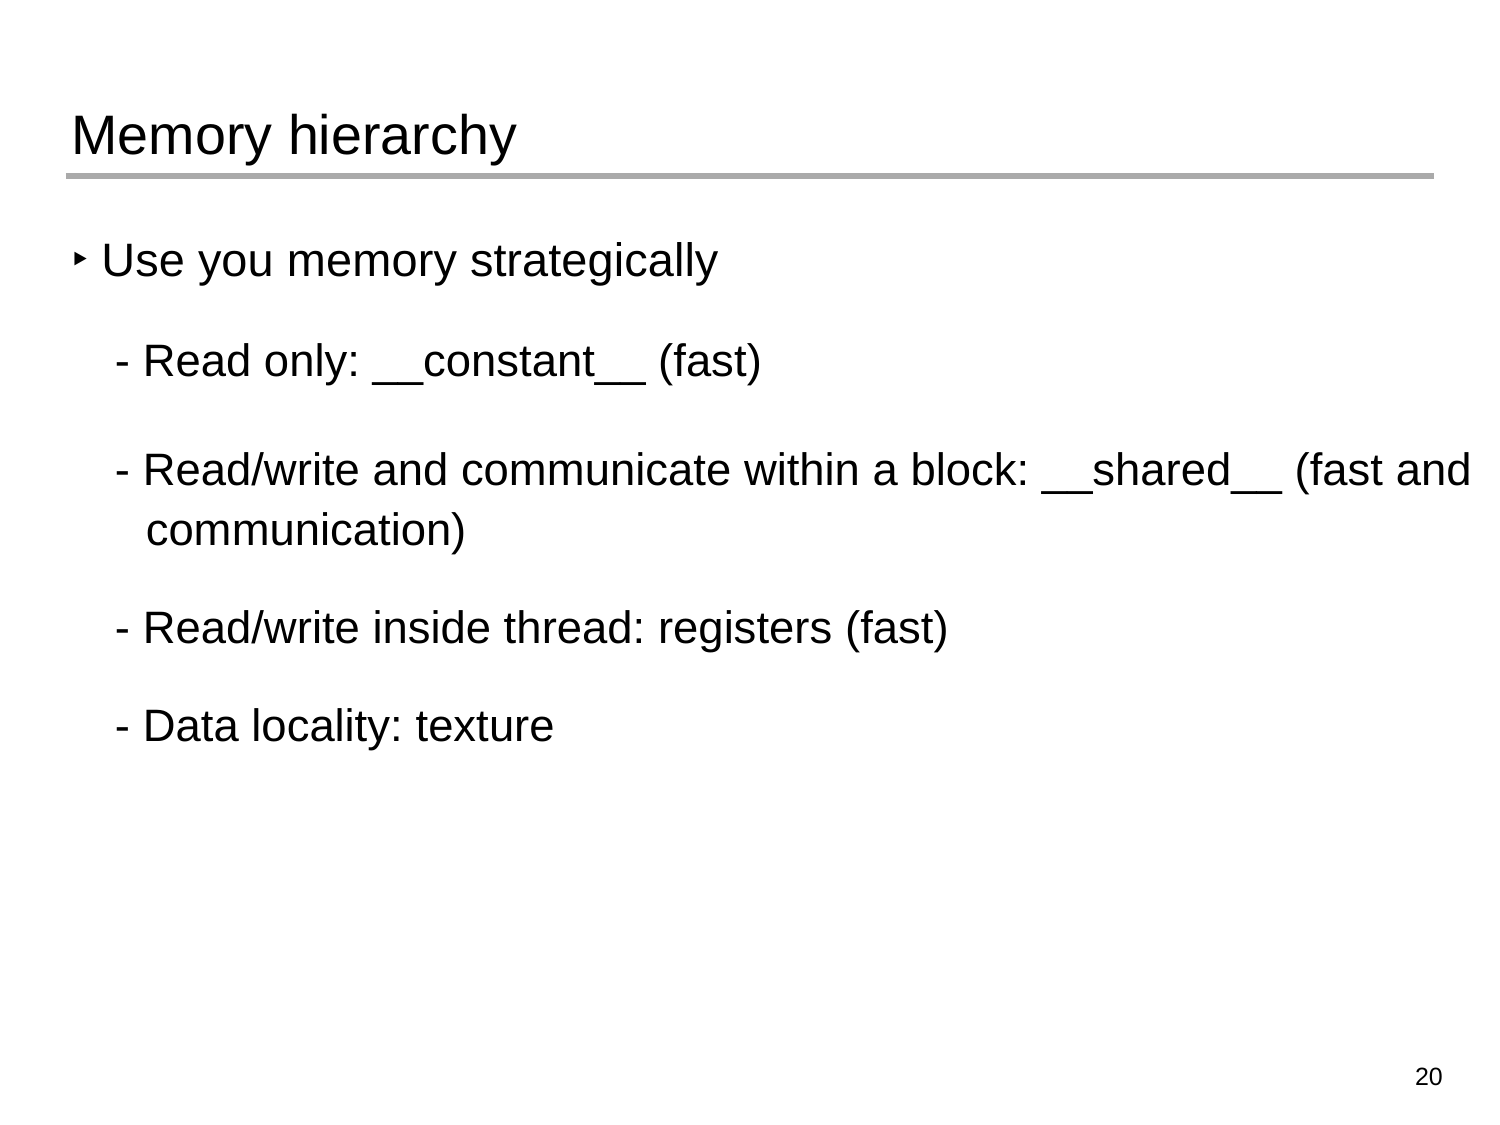

Memory hierarchy

‣ Use you memory strategically

	- Read only: __constant__ (fast)

	- Read/write and communicate within a block: __shared__ (fast and

		communication)

	- Read/write inside thread: registers (fast)

	- Data locality: texture

20